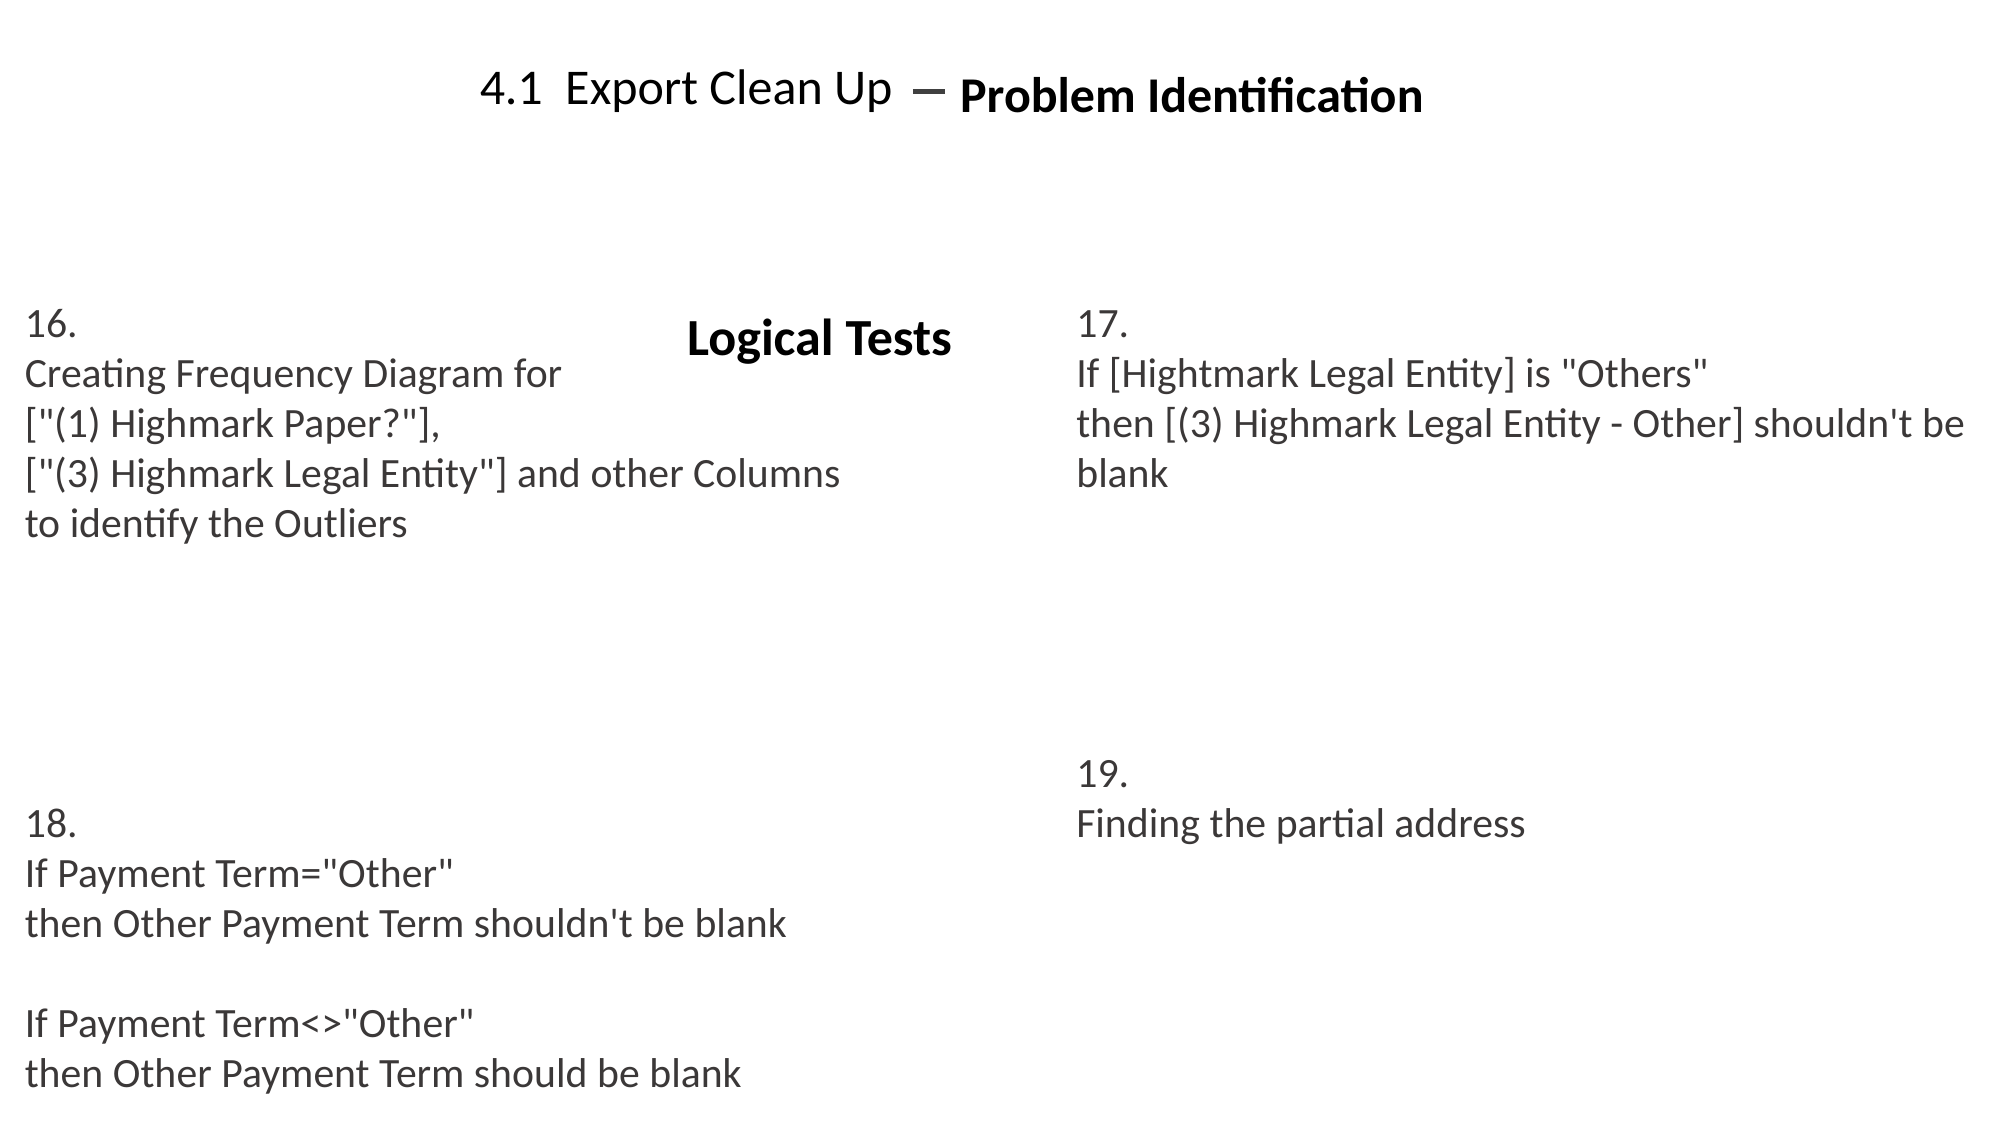

4.1  Export Clean Up
Problem Identification
                                                                                     Logical Tests

16.
Creating Frequency Diagram for
["(1) Highmark Paper?"],
["(3) Highmark Legal Entity"] and other Columns
to identify the Outliers

18.
If Payment Term="Other"
then Other Payment Term shouldn't be blank

If Payment Term<>"Other"
then Other Payment Term should be blank

17.
If [Hightmark Legal Entity] is "Others"
then [(3) Highmark Legal Entity - Other] shouldn't be blank

19.
Finding the partial address